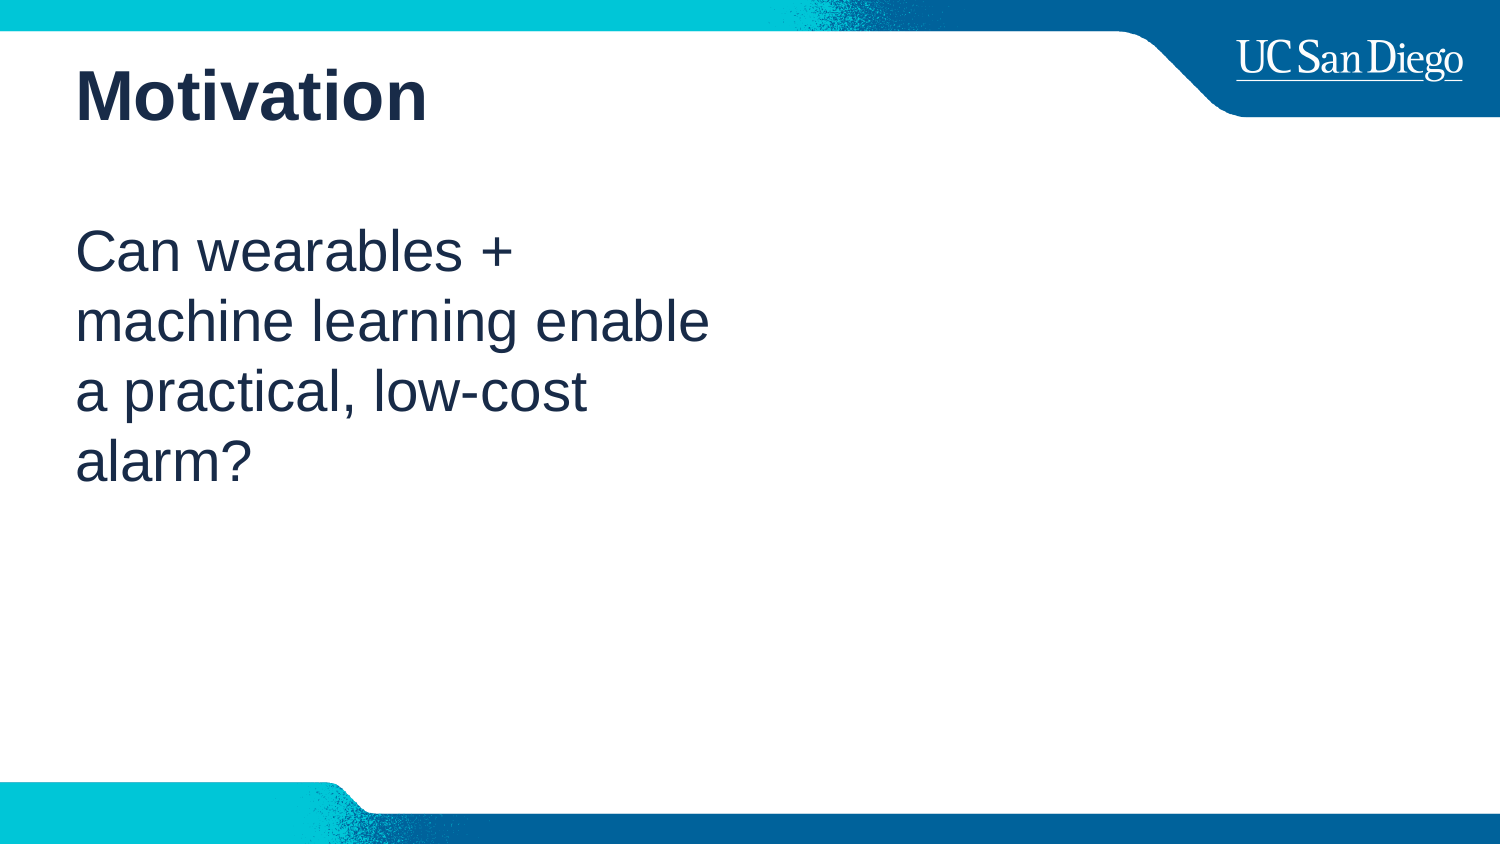

# Motivation
Can wearables + machine learning enable a practical, low-cost alarm?